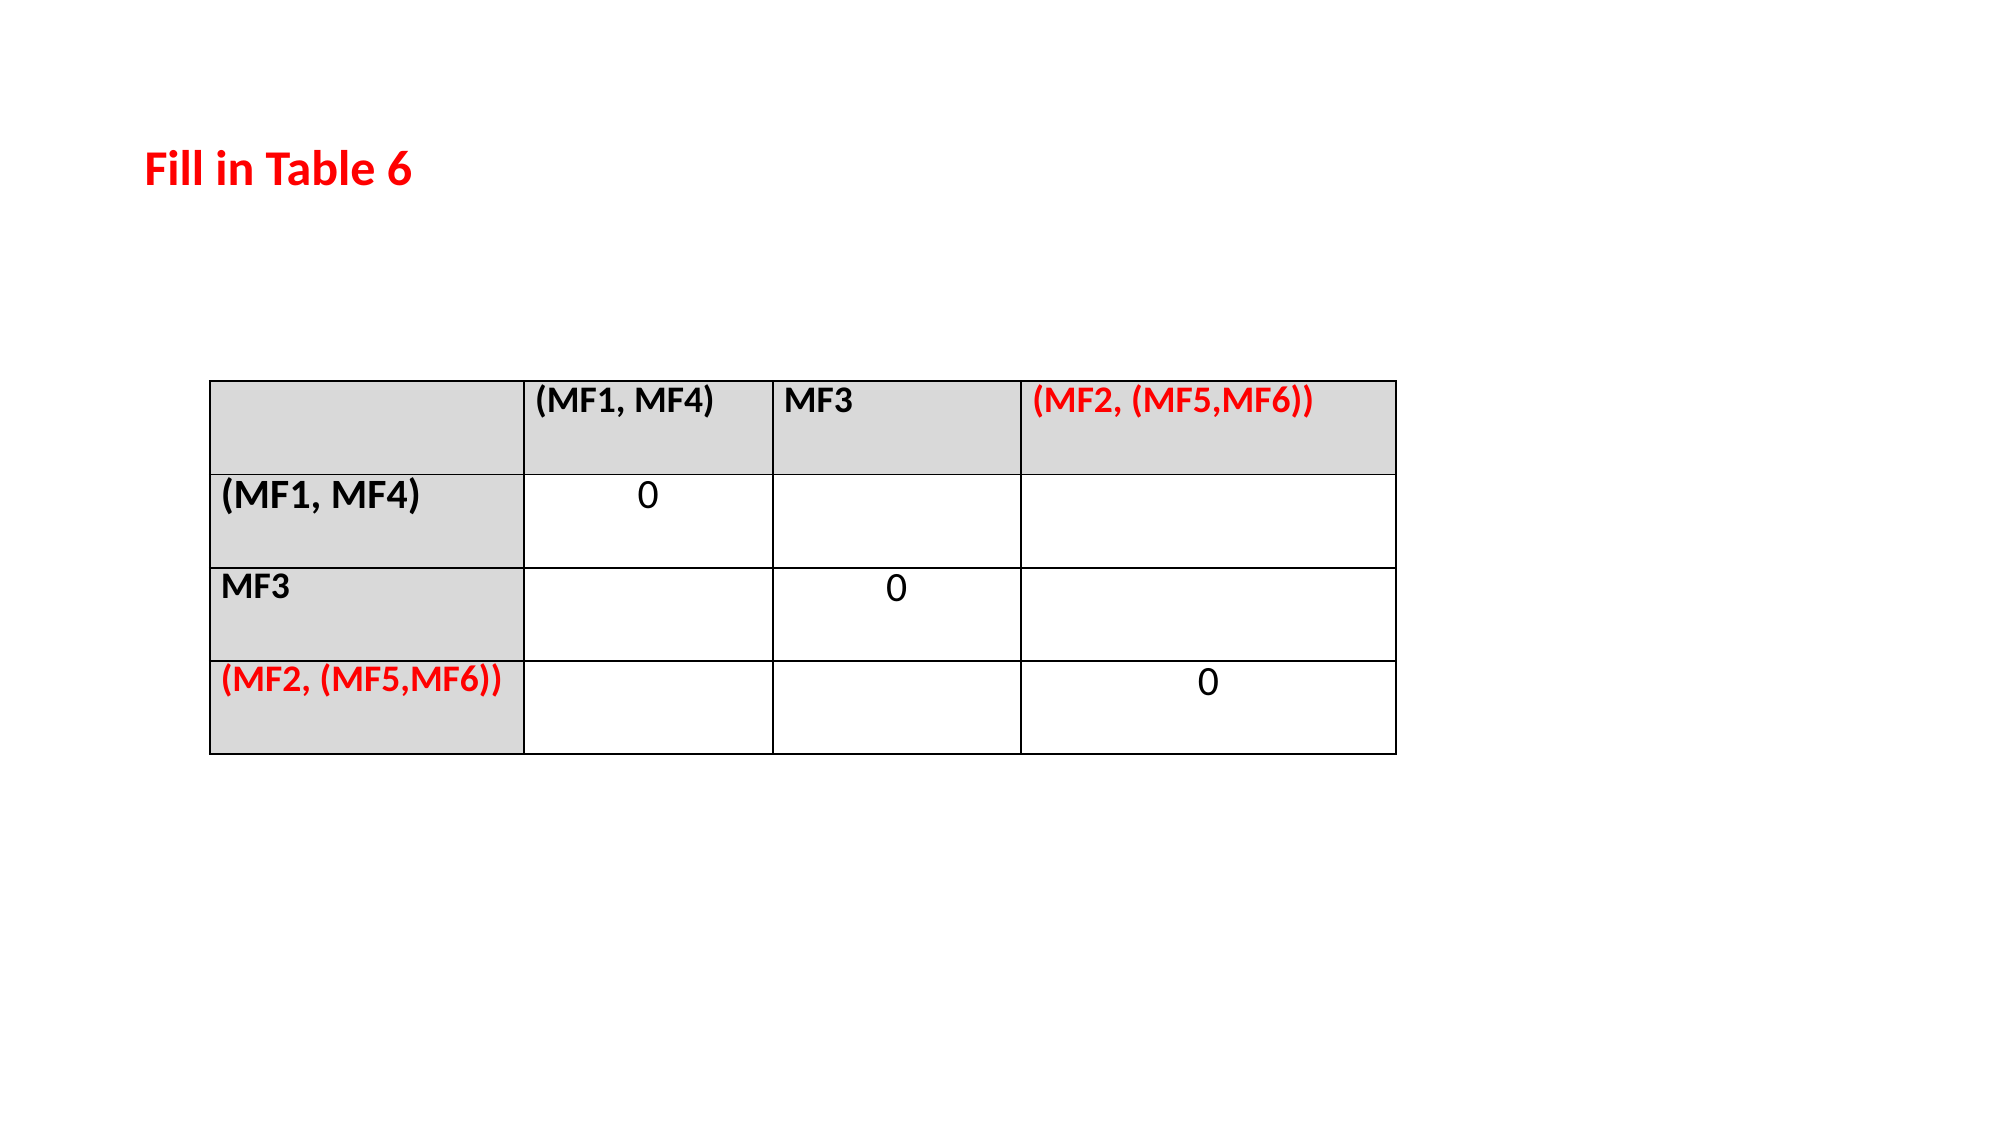

Fill in Table 6
|  | (MF1, MF4) | MF3 | (MF2, (MF5,MF6)) |
| --- | --- | --- | --- |
| (MF1, MF4) | 0 |  |  |
| MF3 |  | 0 |  |
| (MF2, (MF5,MF6)) |  |  | 0 |